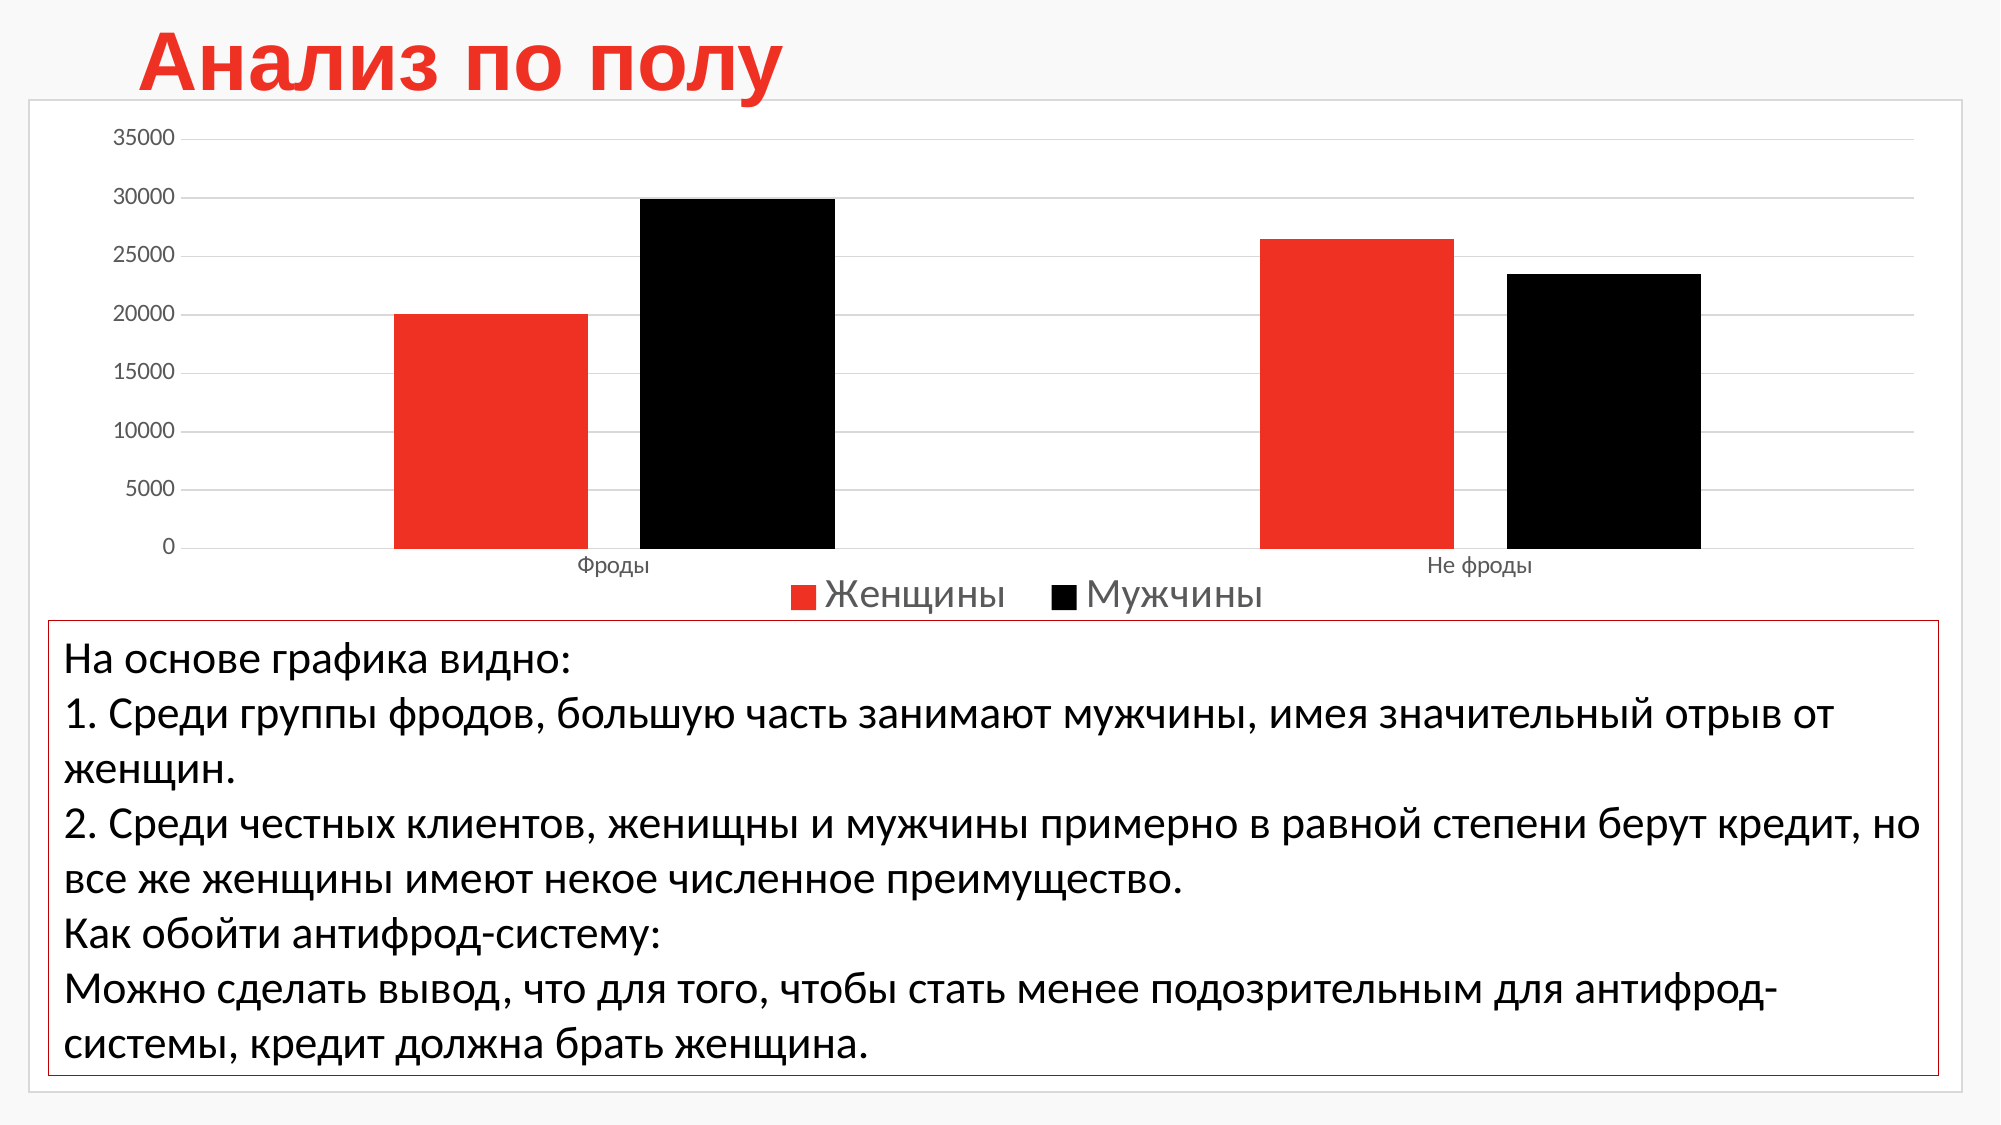

Анализ по полу

### Chart

| Category | Женщины | Мужчины |
|---|---|---|
| Фроды | 20100.0 | 29900.0 |
| Не фроды | 26477.0 | 23523.0 |
На основе графика видно:
1. Среди группы фродов, большую часть занимают мужчины, имея значительный отрыв от женщин.
2. Среди честных клиентов, женищны и мужчины примерно в равной степени берут кредит, но все же женщины имеют некое численное преимущество.
Как обойти антифрод-систему:
Можно сделать вывод, что для того, чтобы стать менее подозрительным для антифрод-системы, кредит должна брать женщина.